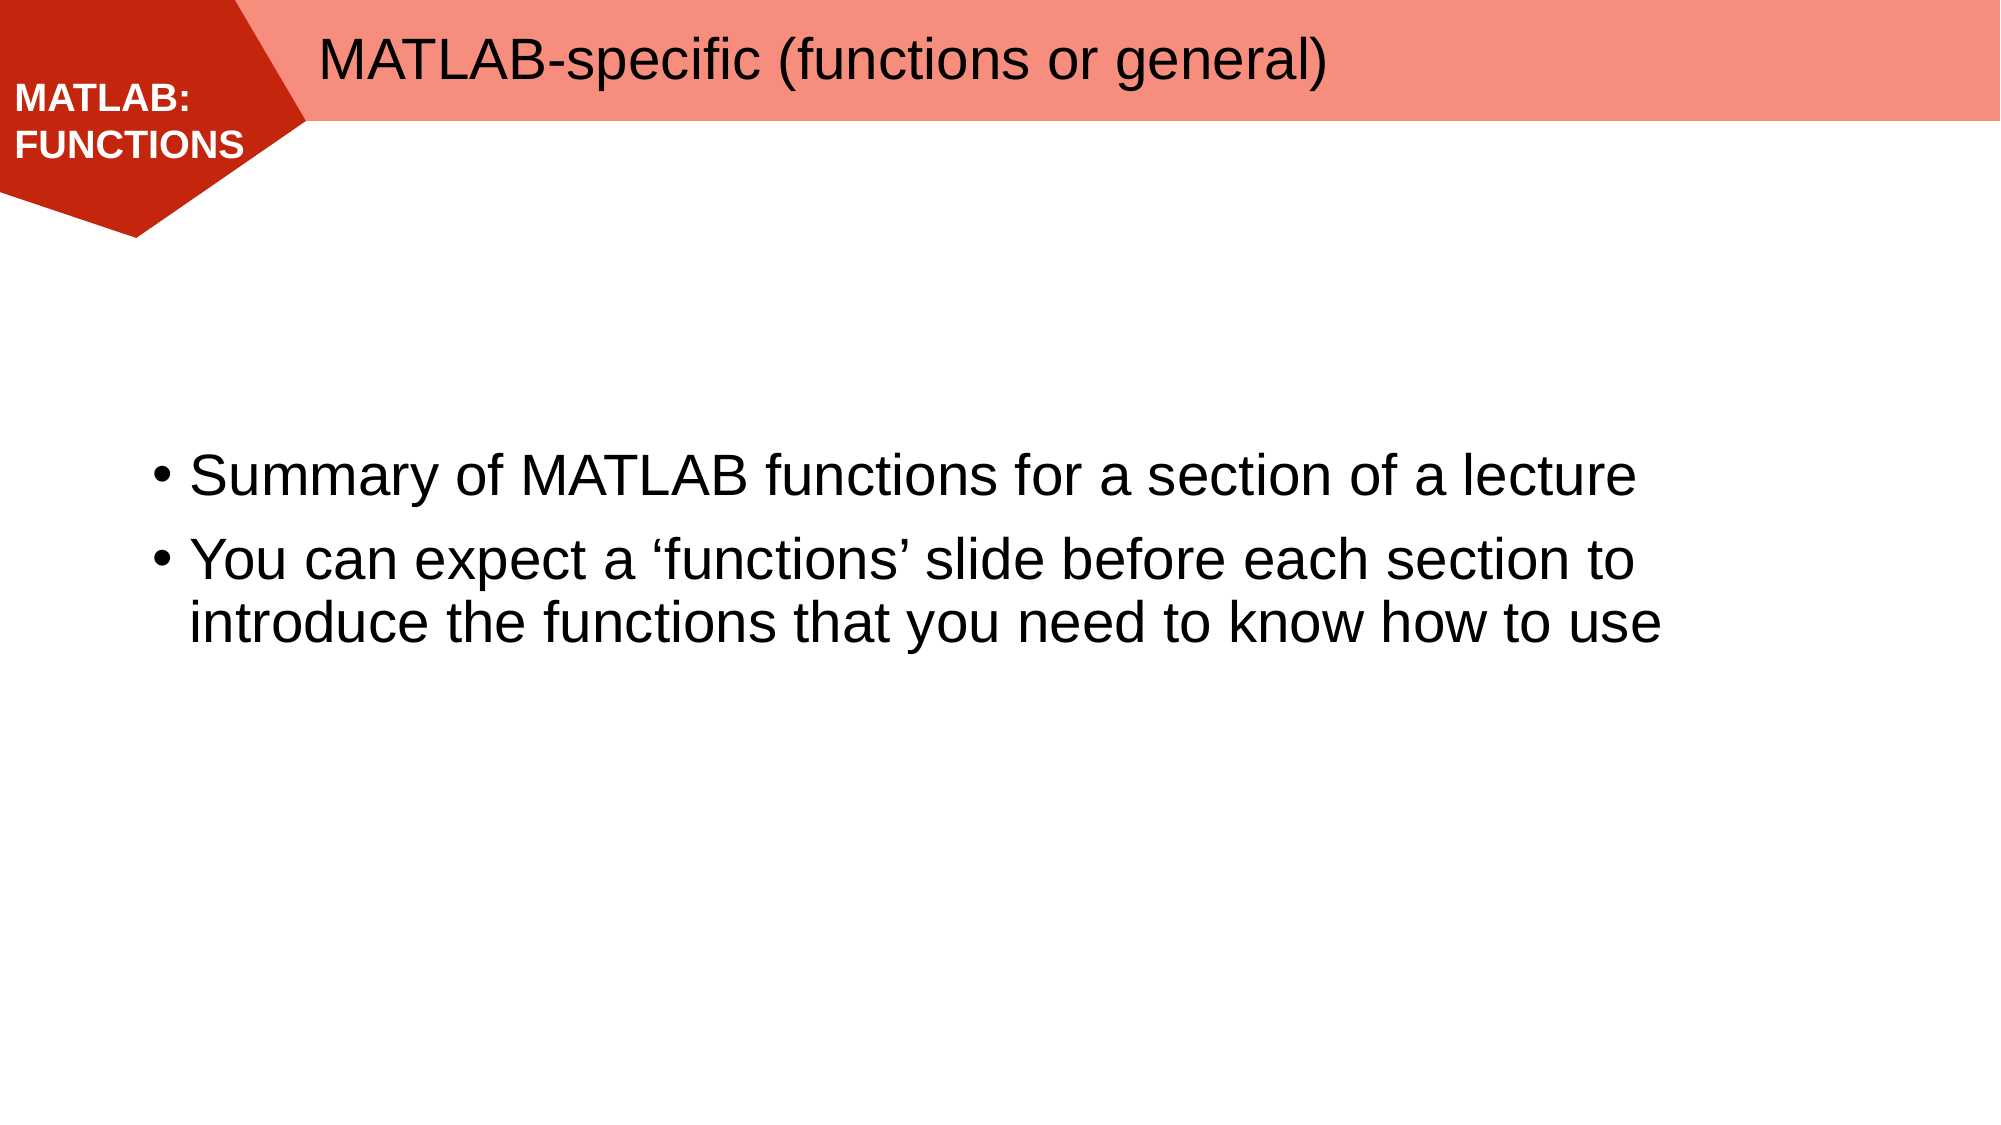

MATLAB-specific (functions or general)
Summary of MATLAB functions for a section of a lecture
You can expect a ‘functions’ slide before each section to introduce the functions that you need to know how to use